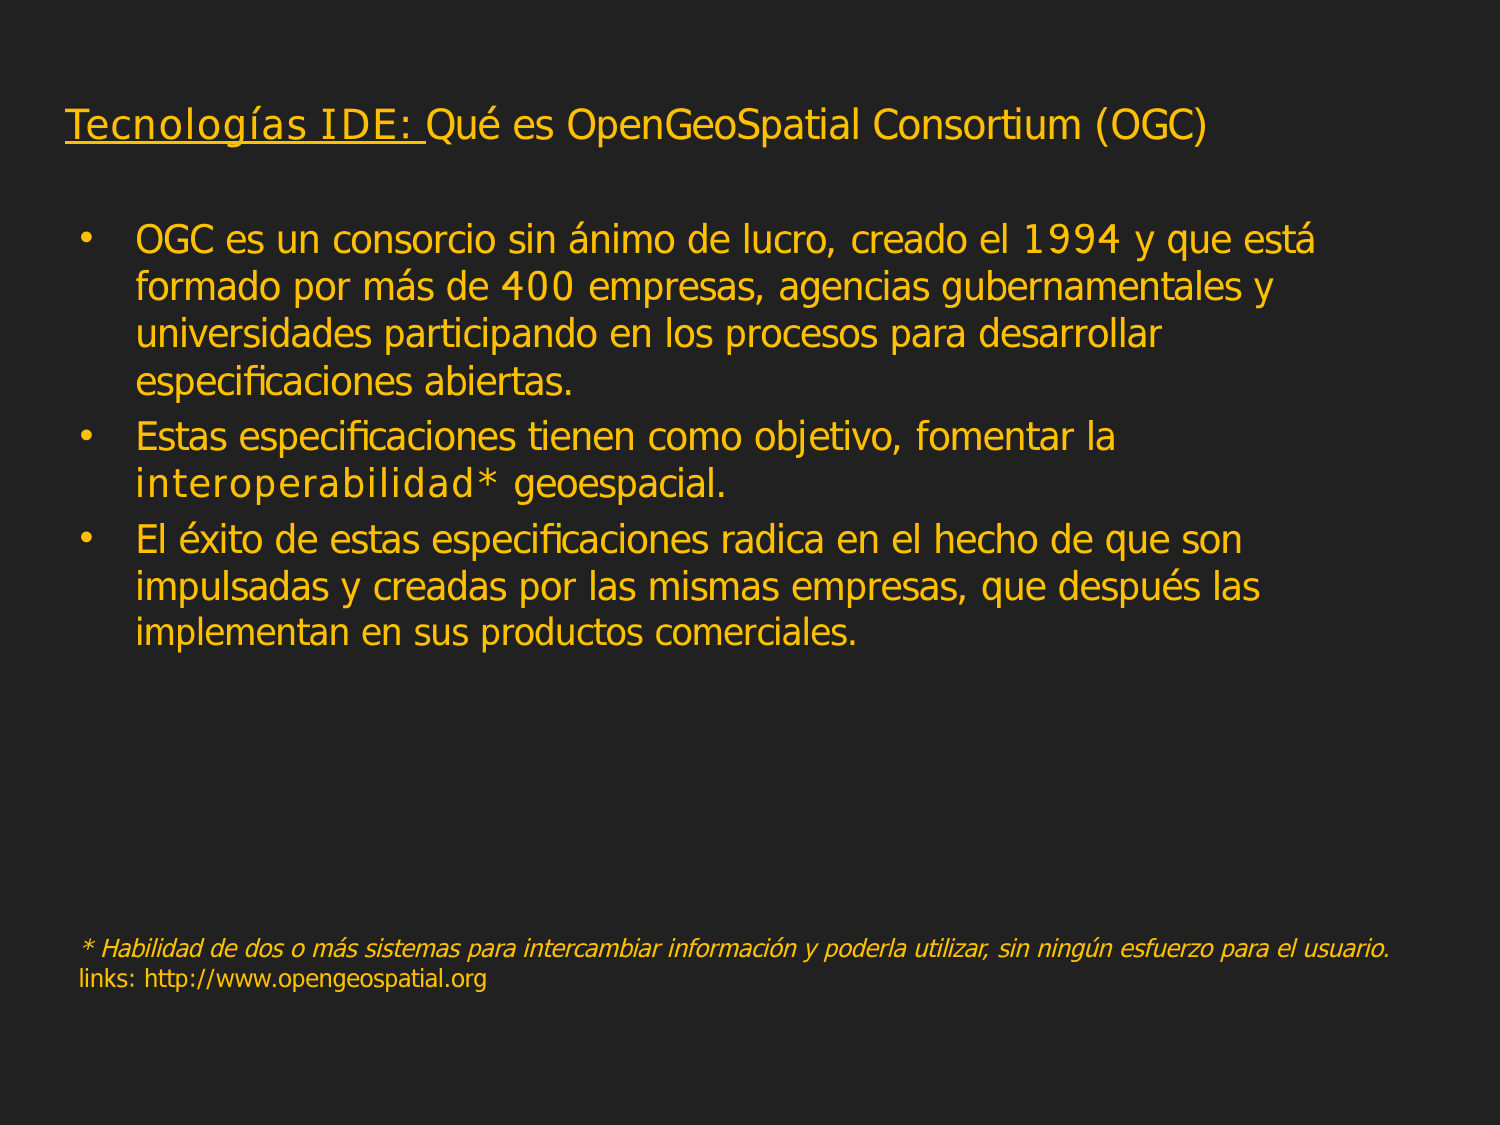

Tecnologías IDE: Qué es OpenGeoSpatial Consortium (OGC)
OGC es un consorcio sin ánimo de lucro, creado el 1994 y que está formado por más de 400 empresas, agencias gubernamentales y universidades participando en los procesos para desarrollar especificaciones abiertas.
Estas especificaciones tienen como objetivo, fomentar la interoperabilidad* geoespacial.
El éxito de estas especificaciones radica en el hecho de que son impulsadas y creadas por las mismas empresas, que después las implementan en sus productos comerciales.

* Habilidad de dos o más sistemas para intercambiar información y poderla utilizar, sin ningún esfuerzo para el usuario.
links: http://www.opengeospatial.org